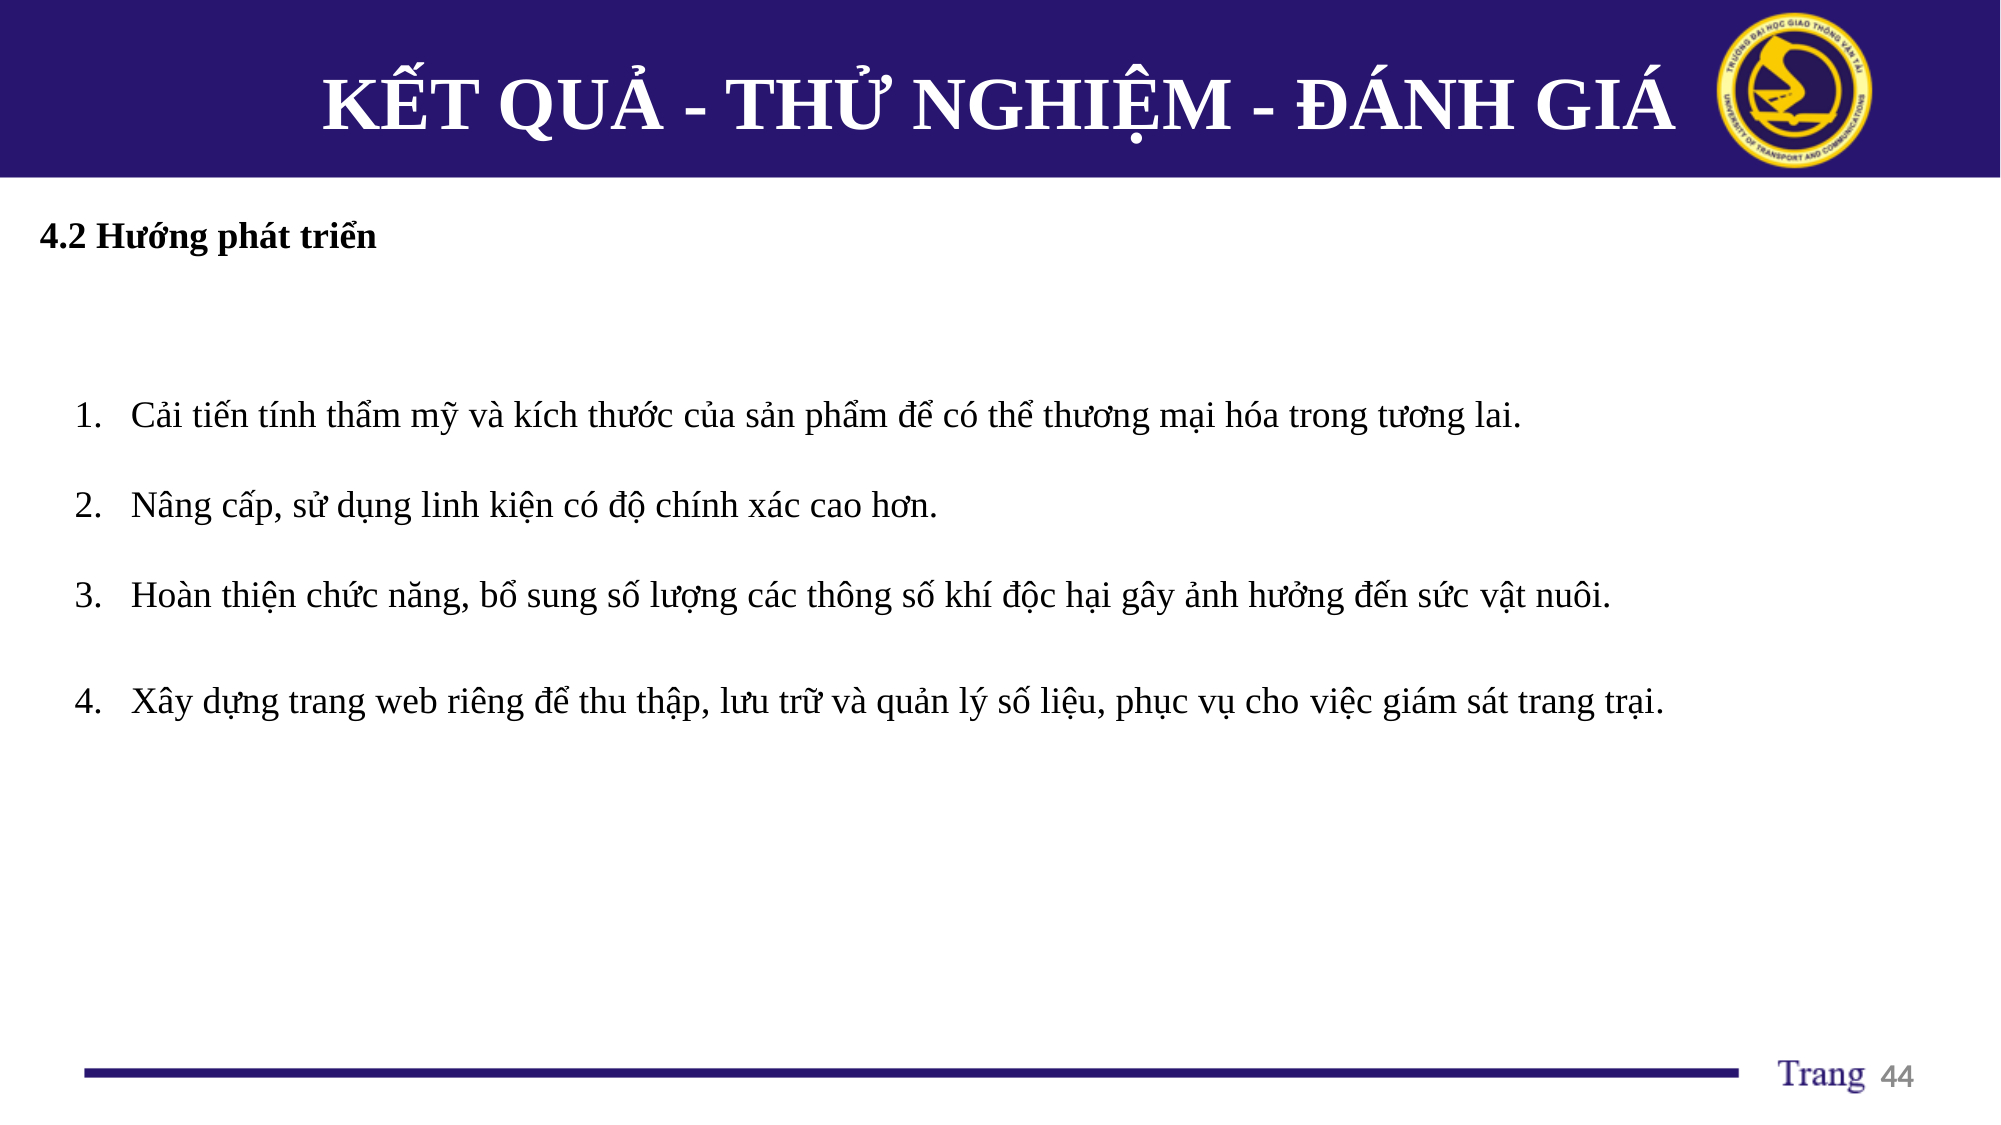

KẾT QUẢ - THỬ NGHIỆM - ĐÁNH GIÁ
4.2 Hướng phát triển
Cải tiến tính thẩm mỹ và kích thước của sản phẩm để có thể thương mại hóa trong tương lai.
Nâng cấp, sử dụng linh kiện có độ chính xác cao hơn.
Hoàn thiện chức năng, bổ sung số lượng các thông số khí độc hại gây ảnh hưởng đến sức vật nuôi.
Xây dựng trang web riêng để thu thập, lưu trữ và quản lý số liệu, phục vụ cho việc giám sát trang trại.
44